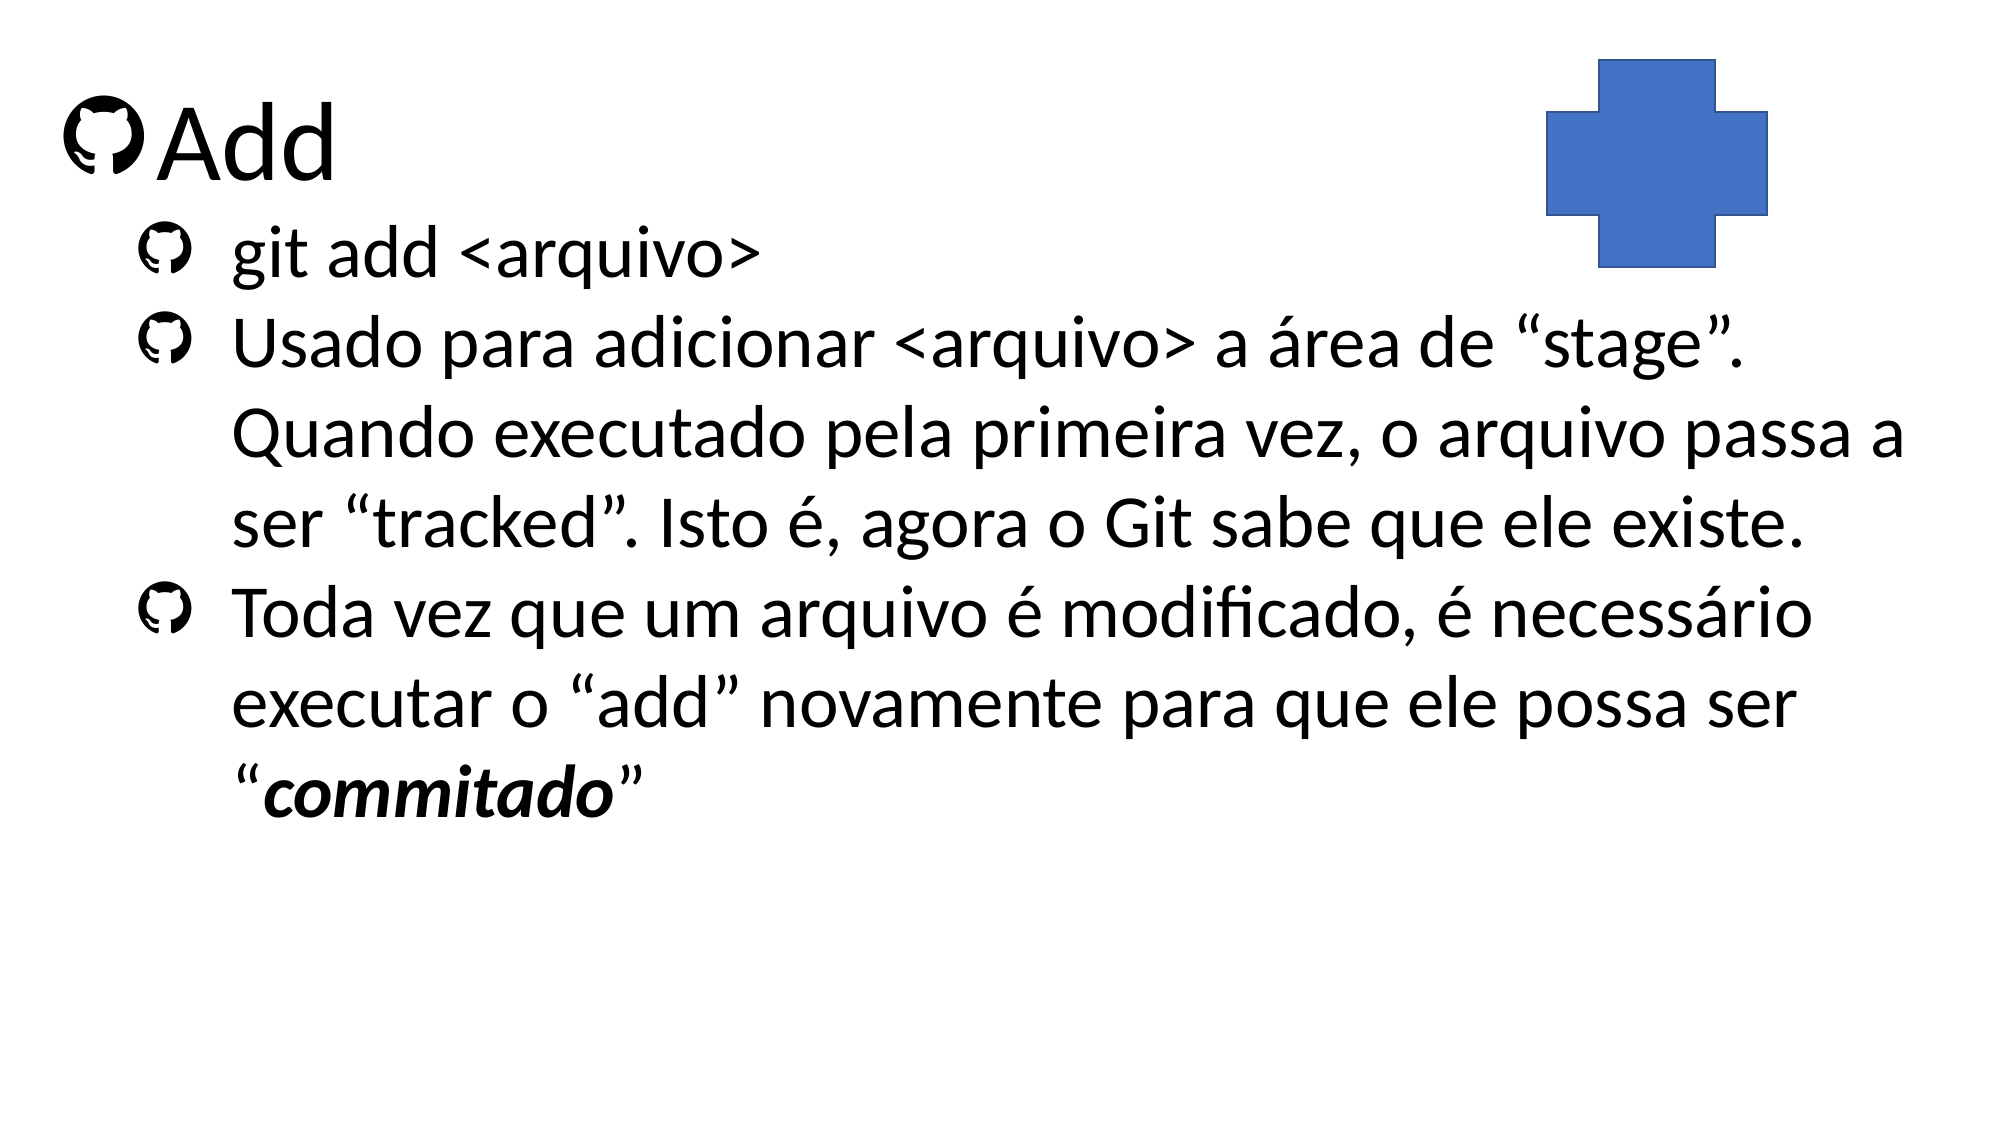

Add
git add <arquivo>
Usado para adicionar <arquivo> a área de “stage”. Quando executado pela primeira vez, o arquivo passa a ser “tracked”. Isto é, agora o Git sabe que ele existe.
Toda vez que um arquivo é modificado, é necessário executar o “add” novamente para que ele possa ser “commitado”